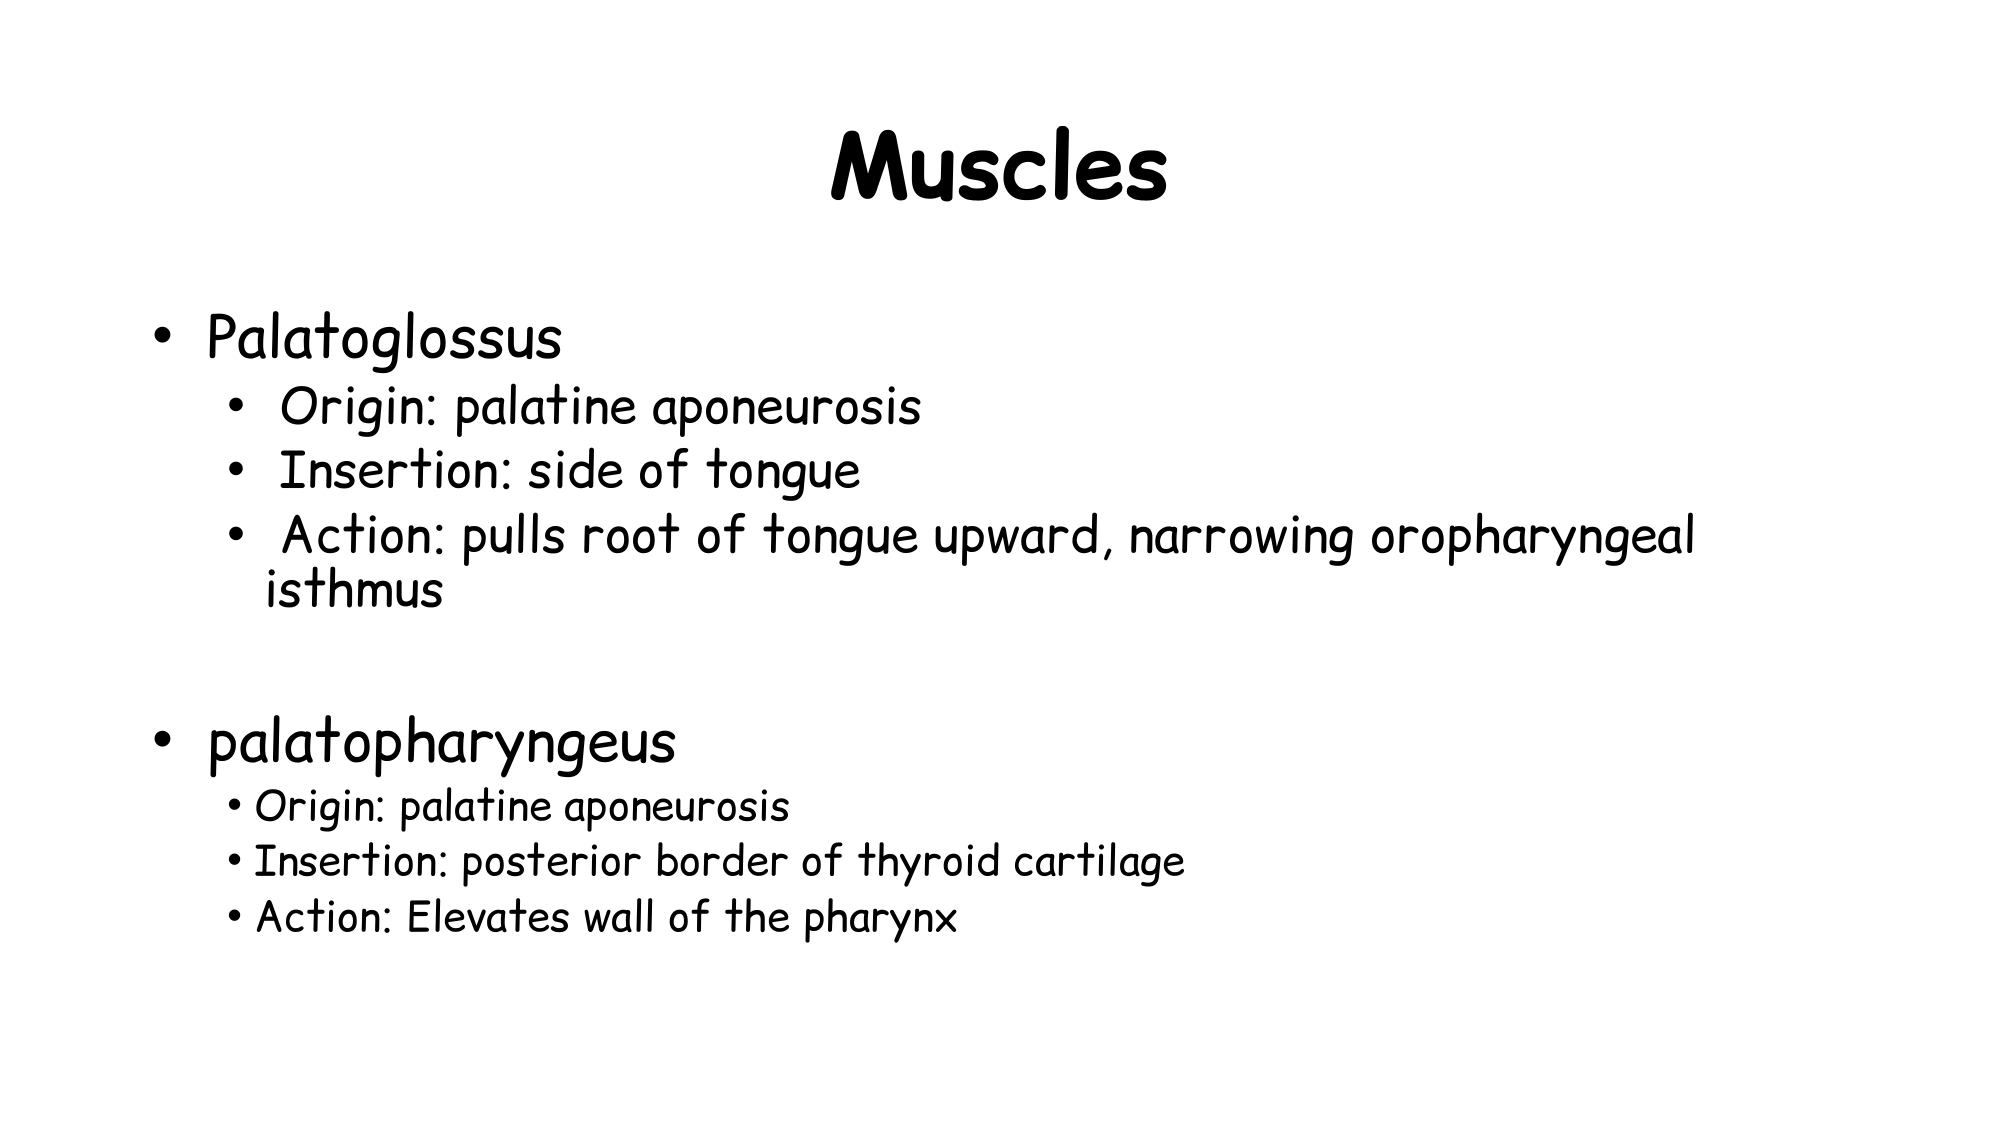

# Muscles
 Palatoglossus
 Origin: palatine aponeurosis
 Insertion: side of tongue
 Action: pulls root of tongue upward, narrowing oropharyngeal isthmus

  palatopharyngeus
 Origin: palatine aponeurosis
 Insertion: posterior border of thyroid cartilage
 Action: Elevates wall of the pharynx